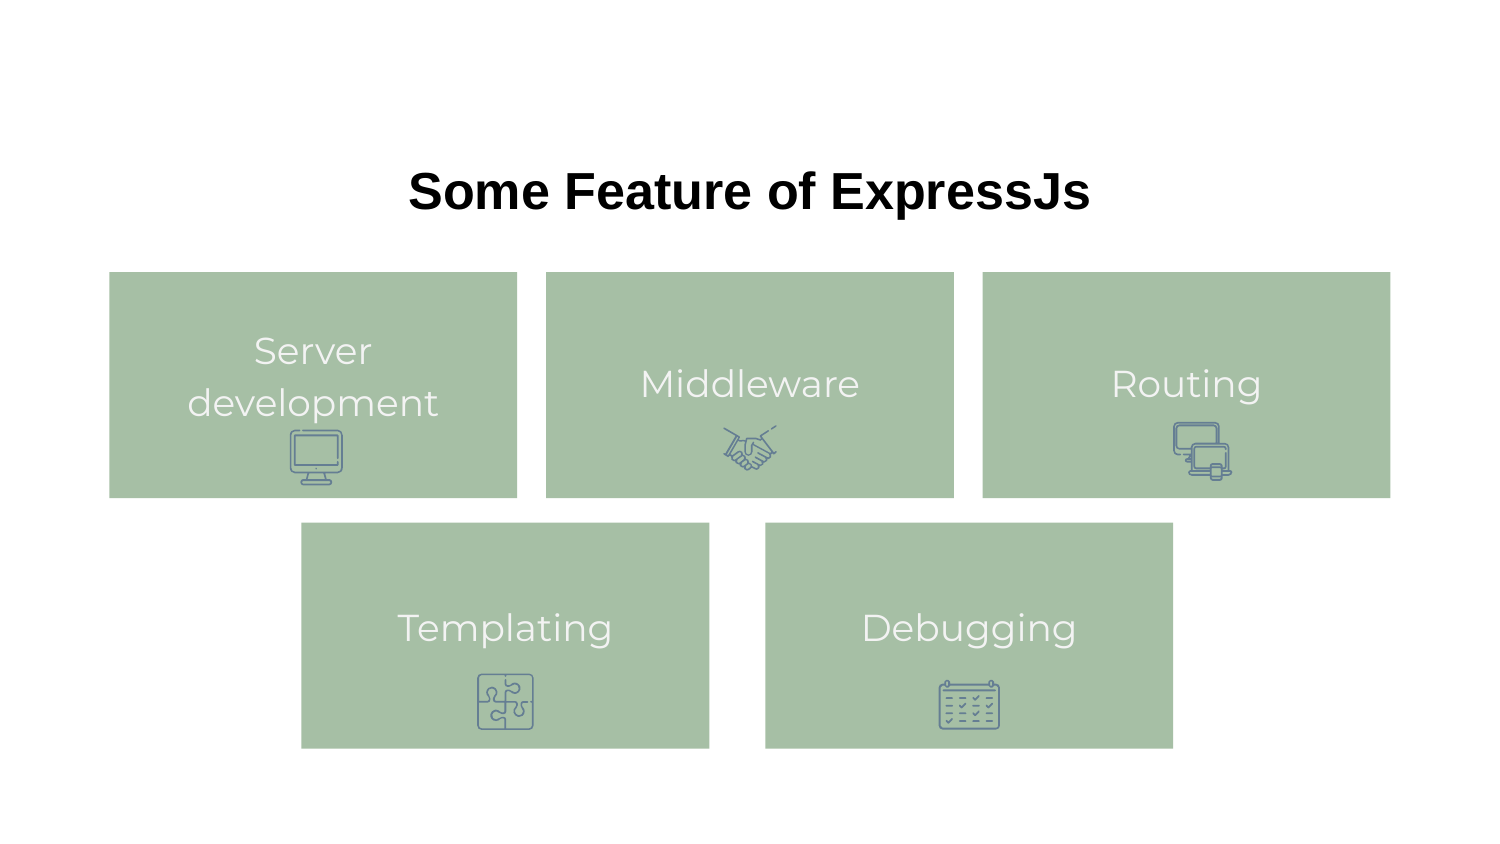

# Some Feature of ExpressJs

Server development
Middleware
Routing

Templating
Debugging